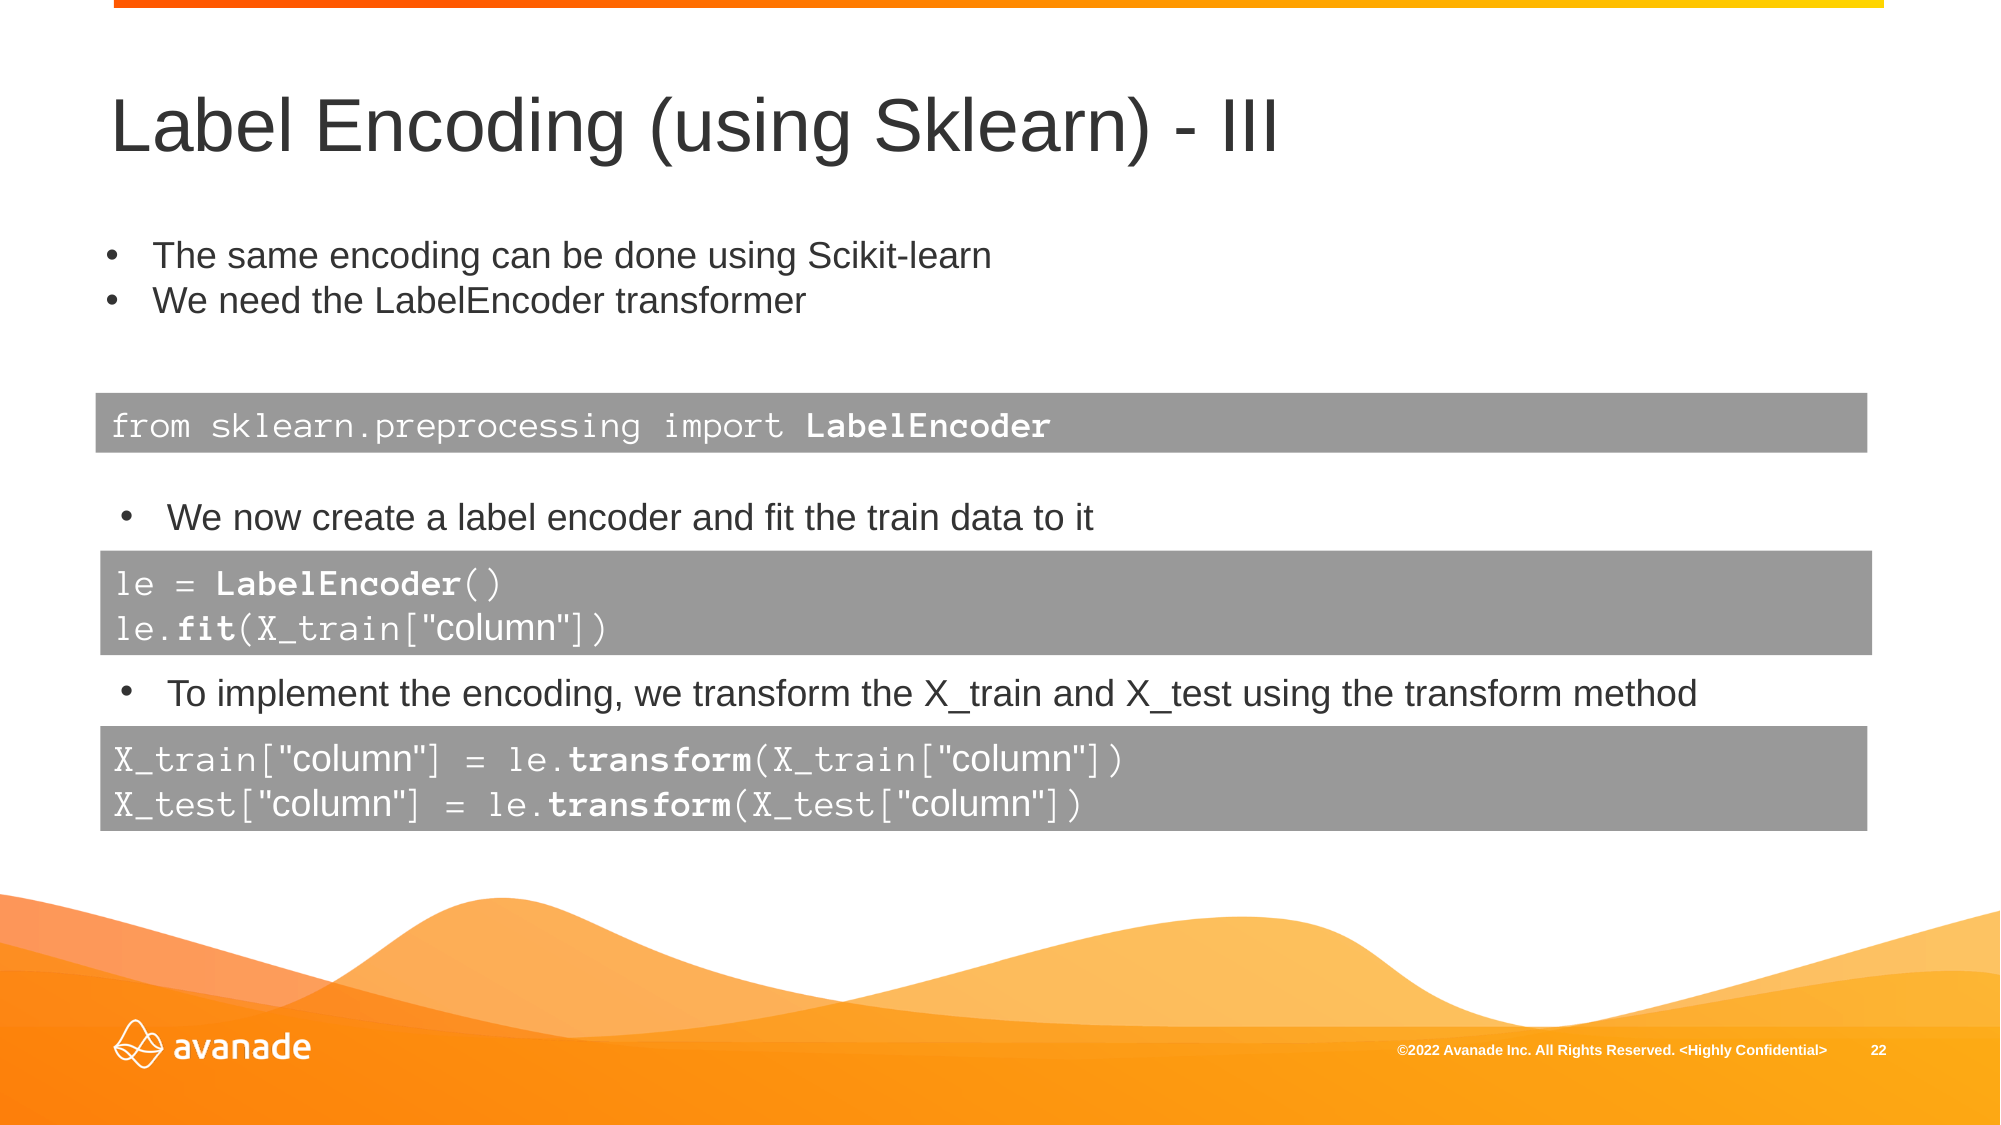

Label Encoding (using Sklearn) - III
The same encoding can be done using Scikit-learn
We need the LabelEncoder transformer
from sklearn.preprocessing import LabelEncoder
We now create a label encoder and fit the train data to it
le = LabelEncoder()
le.fit(X_train["column"])
To implement the encoding, we transform the X_train and X_test using the transform method
X_train["column"] = le.transform(X_train["column"])
X_test["column"] = le.transform(X_test["column"])